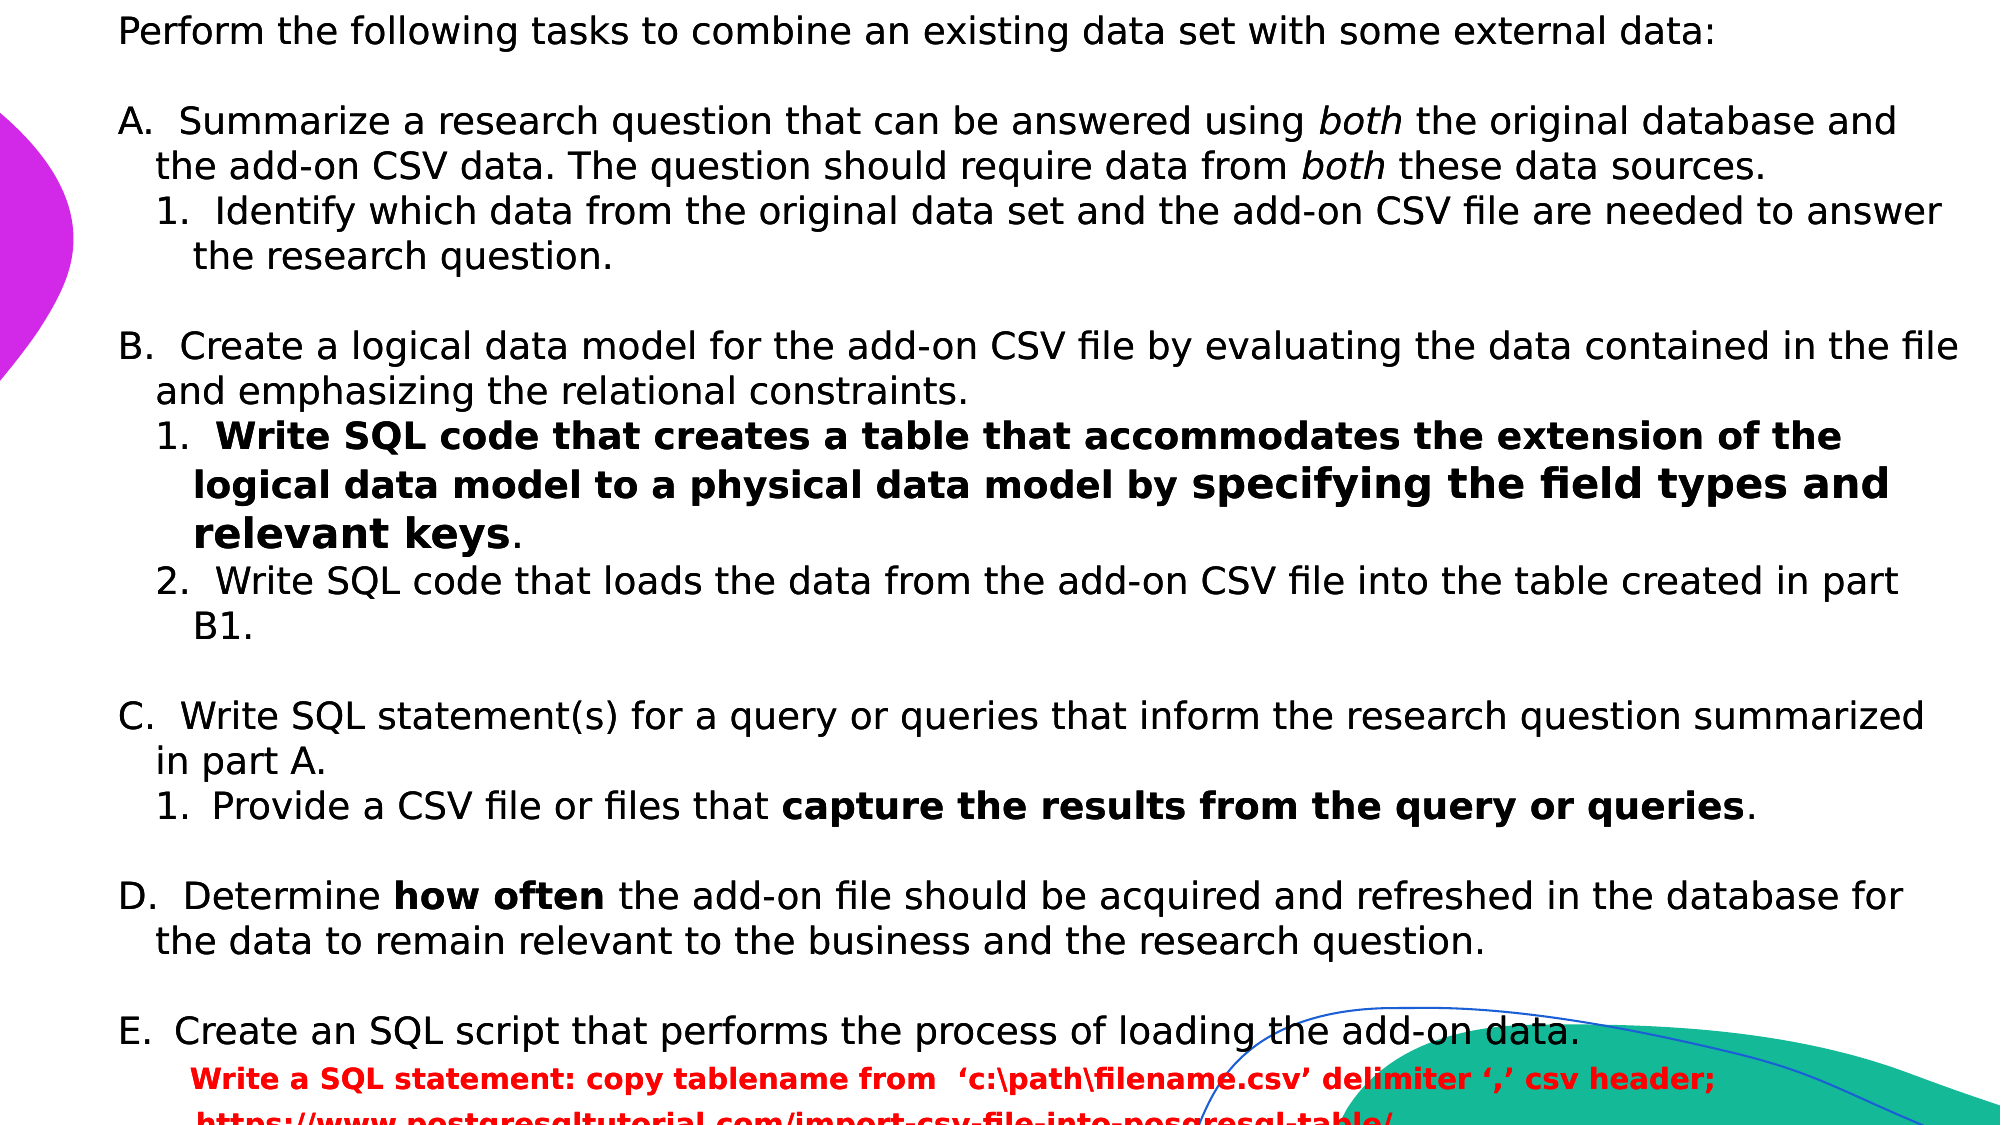

Perform the following tasks to combine an existing data set with some external data:

A.  Summarize a research question that can be answered using both the original database and the add-on CSV data. The question should require data from both these data sources.
1.  Identify which data from the original data set and the add-on CSV file are needed to answer the research question.

B.  Create a logical data model for the add-on CSV file by evaluating the data contained in the file and emphasizing the relational constraints.
1.  Write SQL code that creates a table that accommodates the extension of the logical data model to a physical data model by specifying the field types and relevant keys.
2.  Write SQL code that loads the data from the add-on CSV file into the table created in part B1.

C.  Write SQL statement(s) for a query or queries that inform the research question summarized in part A.
Provide a CSV file or files that capture the results from the query or queries.

D.  Determine how often the add-on file should be acquired and refreshed in the database for the data to remain relevant to the business and the research question.

Create an SQL script that performs the process of loading the add-on data.
      Write a SQL statement: copy tablename from  ‘c:\path\filename.csv’ delimiter ‘,’ csv header;
      https://www.postgresqltutorial.com/import-csv-file-into-posgresql-table/

Perform the following tasks to combine an existing data set with some external data:

A.  Summarize a research question that can be answered using both the original database and the add-on CSV data. The question should require data from both these data sources.
1.  Identify which data from the original data set and the add-on CSV file are needed to answer the research question.

B.  Create a logical data model for the add-on CSV file by evaluating the data contained in the file and emphasizing the relational constraints.
1.  Write SQL code that creates a table that accommodates the extension of the logical data model to a physical data model by specifying the field types and relevant keys.
2.  Write SQL code that loads the data from the add-on CSV file into the table created in part B1.

C.  Write SQL statement(s) for a query or queries that inform the research question summarized in part A.
Provide a CSV file or files that capture the results from the query or queries.

D.  Determine how often the add-on file should be acquired and refreshed in the database for the data to remain relevant to the business and the research question.

Create an SQL script that performs the process of loading the add-on data.
      Write a SQL statement: copy tablename from  ‘c:\path\filename.csv’ delimiter ‘,’ csv header;
      https://www.postgresqltutorial.com/import-csv-file-into-posgresql-table/